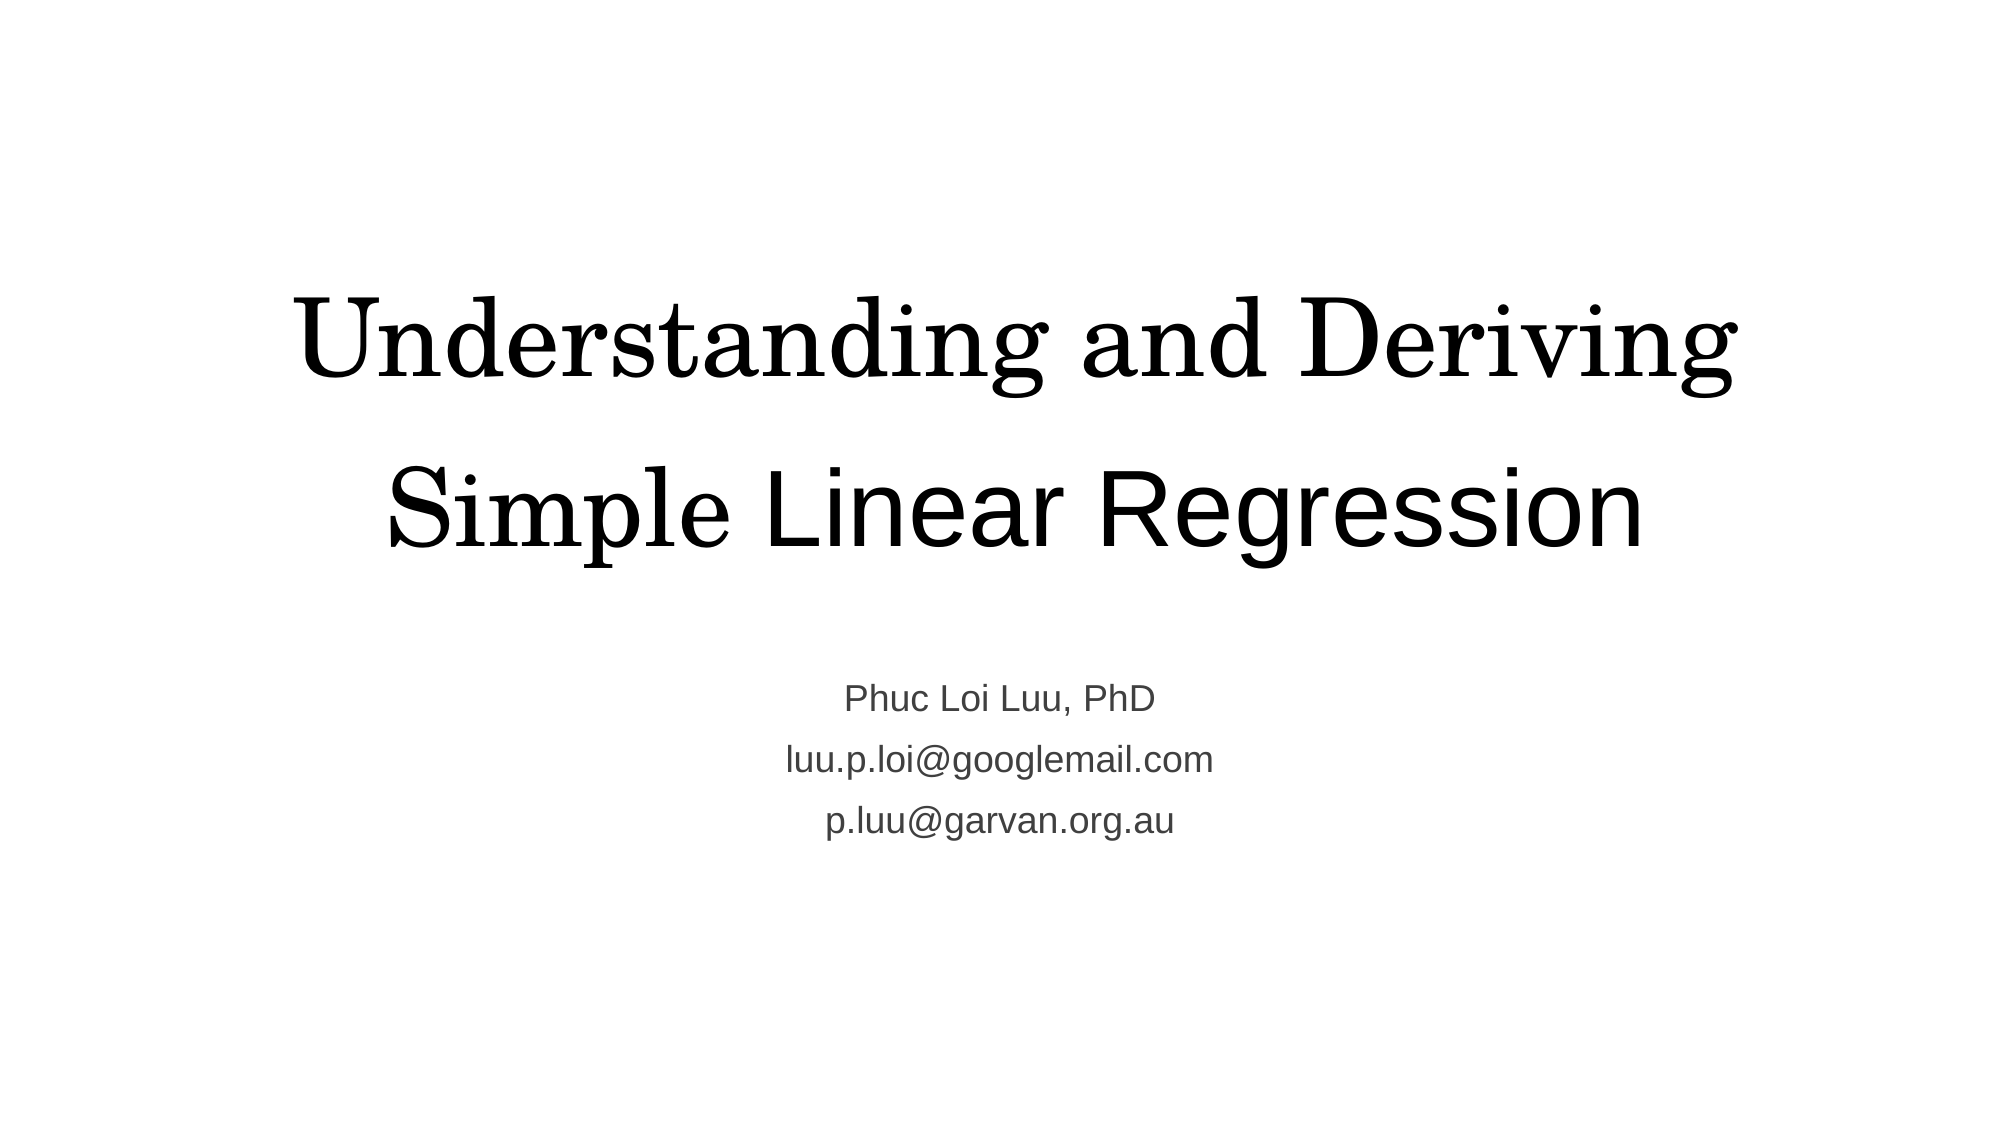

# Understanding and Deriving Simple Linear Regression
Phuc Loi Luu, PhD
luu.p.loi@googlemail.com
p.luu@garvan.org.au